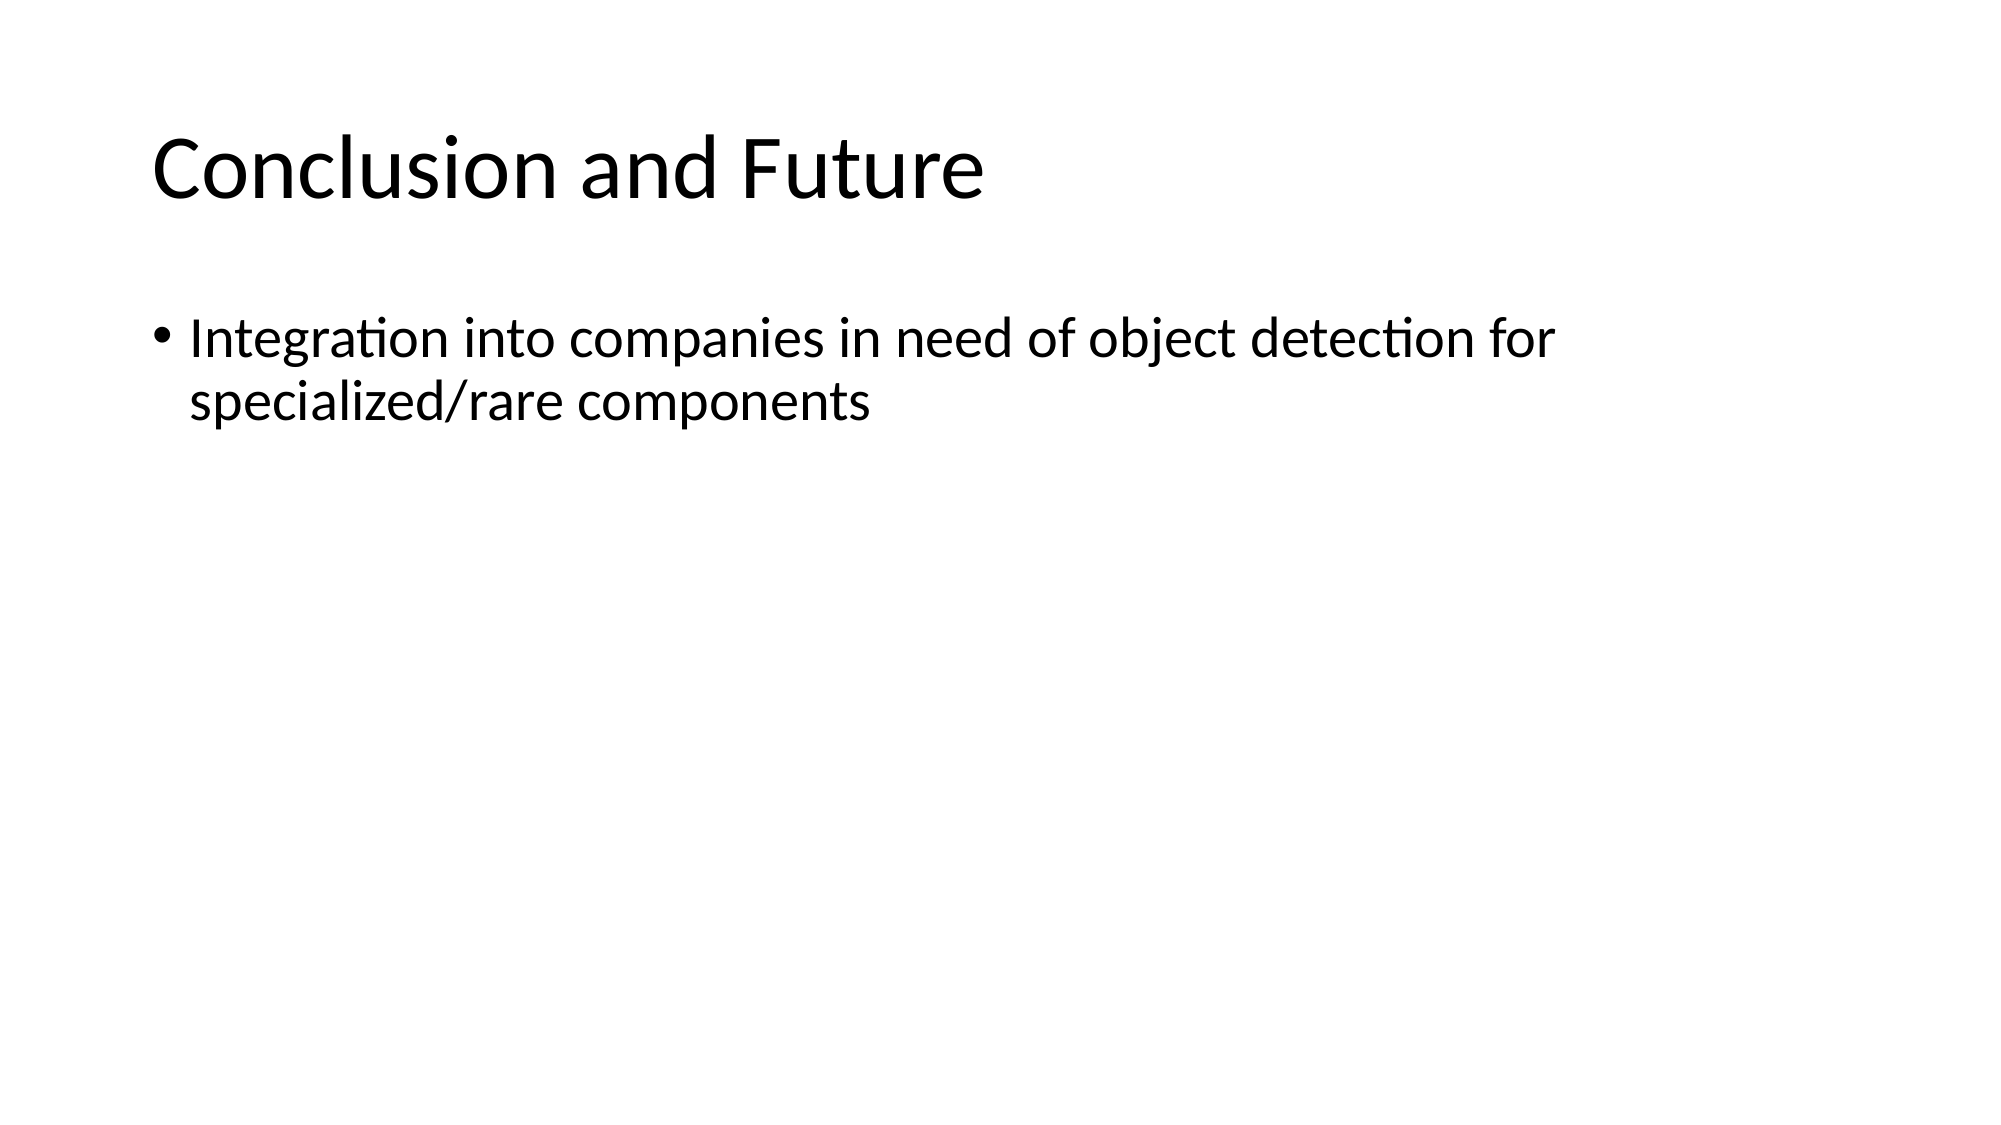

# Conclusion and Future
Integration into companies in need of object detection for specialized/rare components